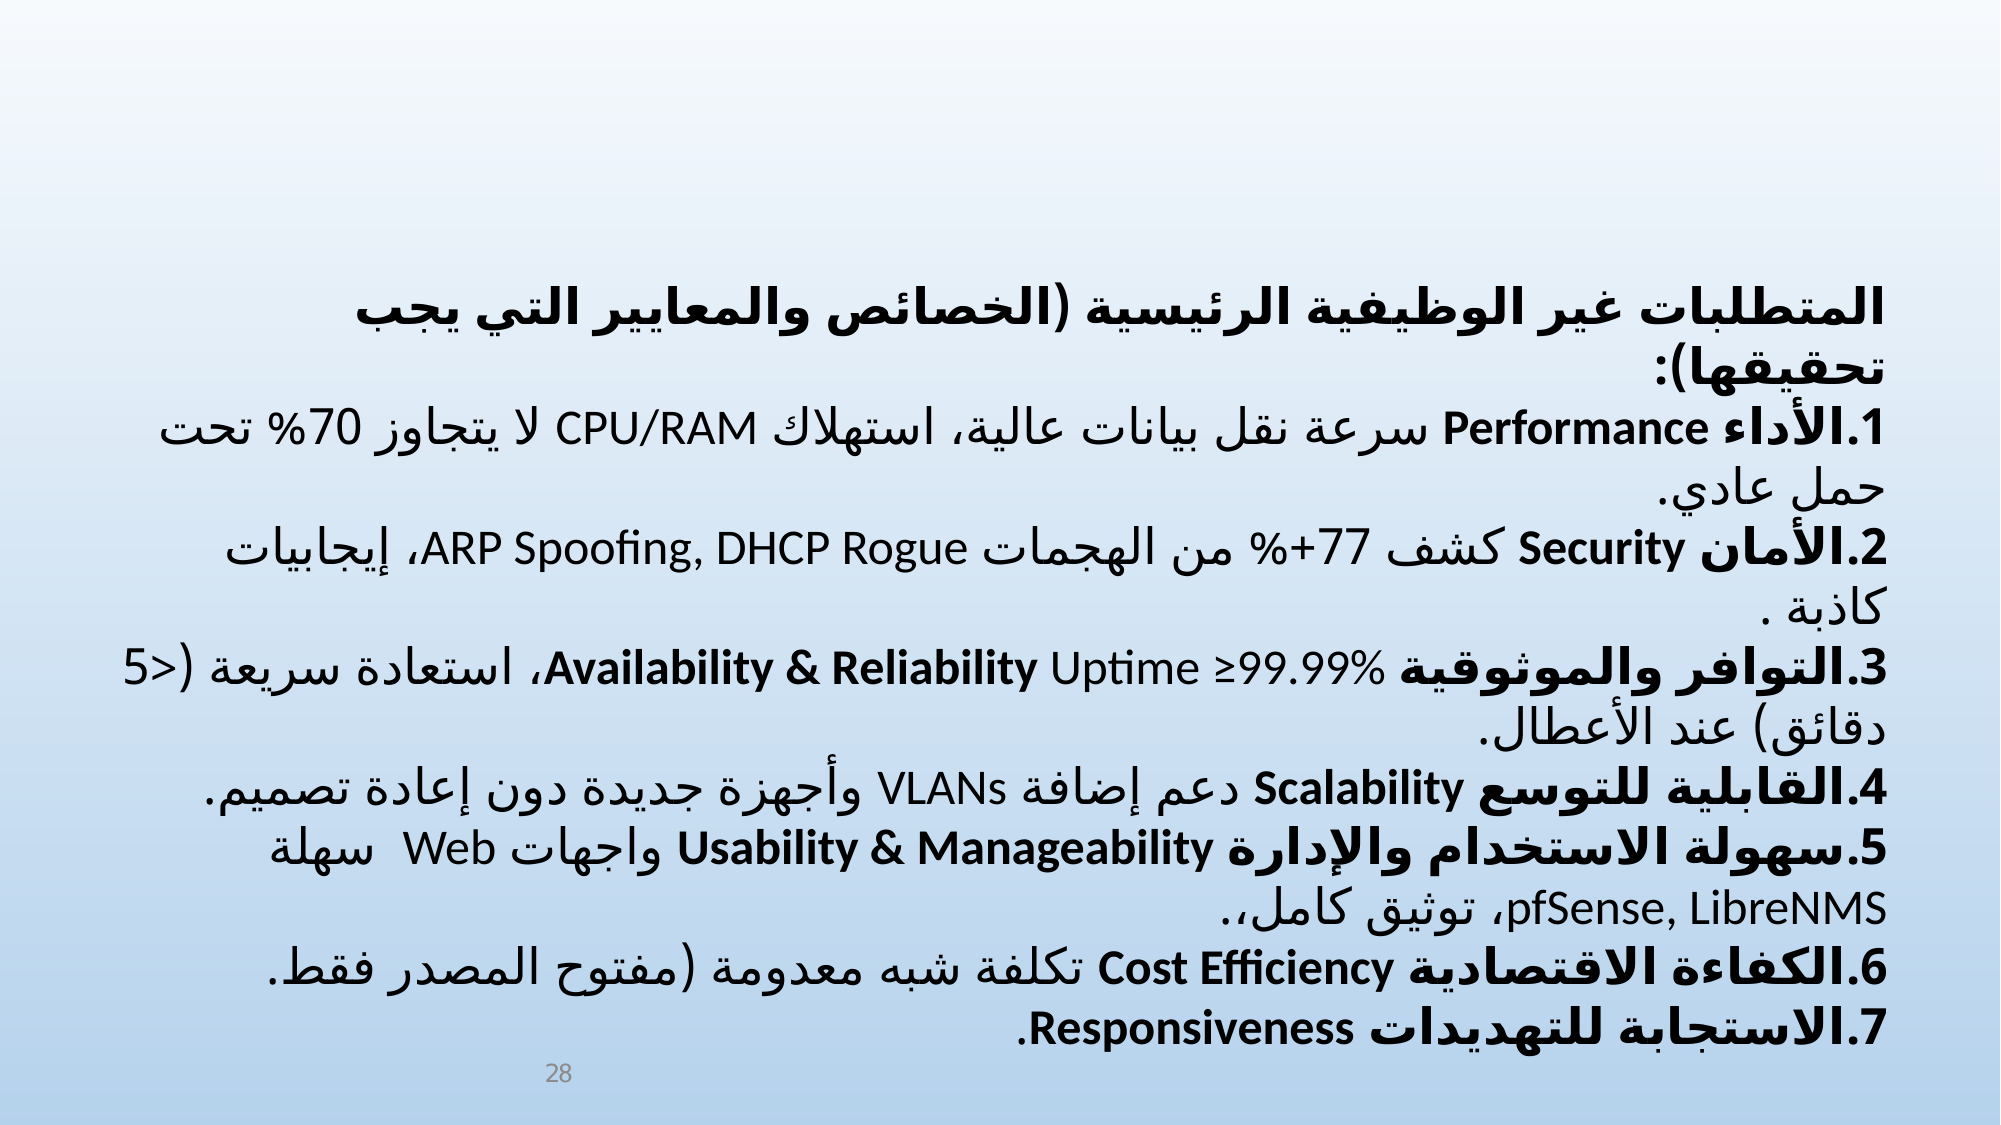

المتطلبات غير الوظيفية الرئيسية (الخصائص والمعايير التي يجب تحقيقها):
الأداء Performance سرعة نقل بيانات عالية، استهلاك CPU/RAM لا يتجاوز 70% تحت حمل عادي.
الأمان Security كشف 77+% من الهجمات ARP Spoofing, DHCP Rogue، إيجابيات كاذبة .
التوافر والموثوقية Availability & Reliability Uptime ≥99.99%، استعادة سريعة (<5 دقائق) عند الأعطال.
القابلية للتوسع Scalability دعم إضافة VLANs وأجهزة جديدة دون إعادة تصميم.
سهولة الاستخدام والإدارة Usability & Manageability واجهات Web  سهلة pfSense, LibreNMS، توثيق كامل،.
الكفاءة الاقتصادية Cost Efficiency تكلفة شبه معدومة (مفتوح المصدر فقط.
الاستجابة للتهديدات Responsiveness.
28